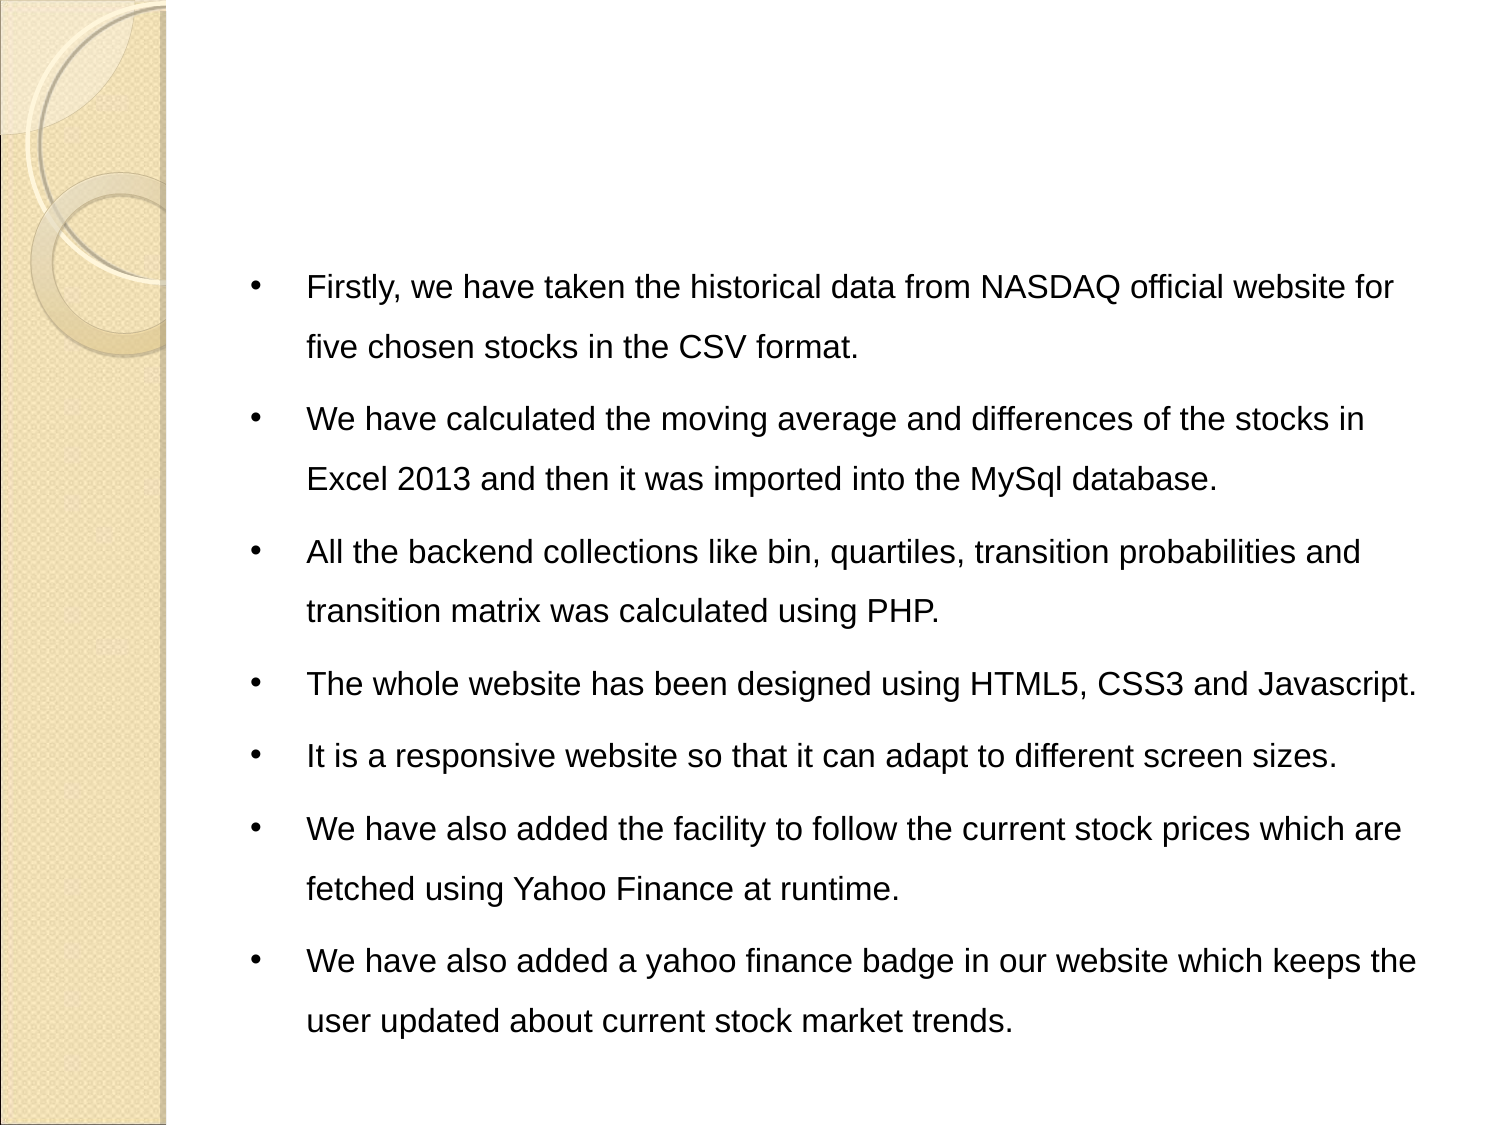

Firstly, we have taken the historical data from NASDAQ official website for five chosen stocks in the CSV format.
We have calculated the moving average and differences of the stocks in Excel 2013 and then it was imported into the MySql database.
All the backend collections like bin, quartiles, transition probabilities and transition matrix was calculated using PHP.
The whole website has been designed using HTML5, CSS3 and Javascript.
It is a responsive website so that it can adapt to different screen sizes.
We have also added the facility to follow the current stock prices which are fetched using Yahoo Finance at runtime.
We have also added a yahoo finance badge in our website which keeps the user updated about current stock market trends.